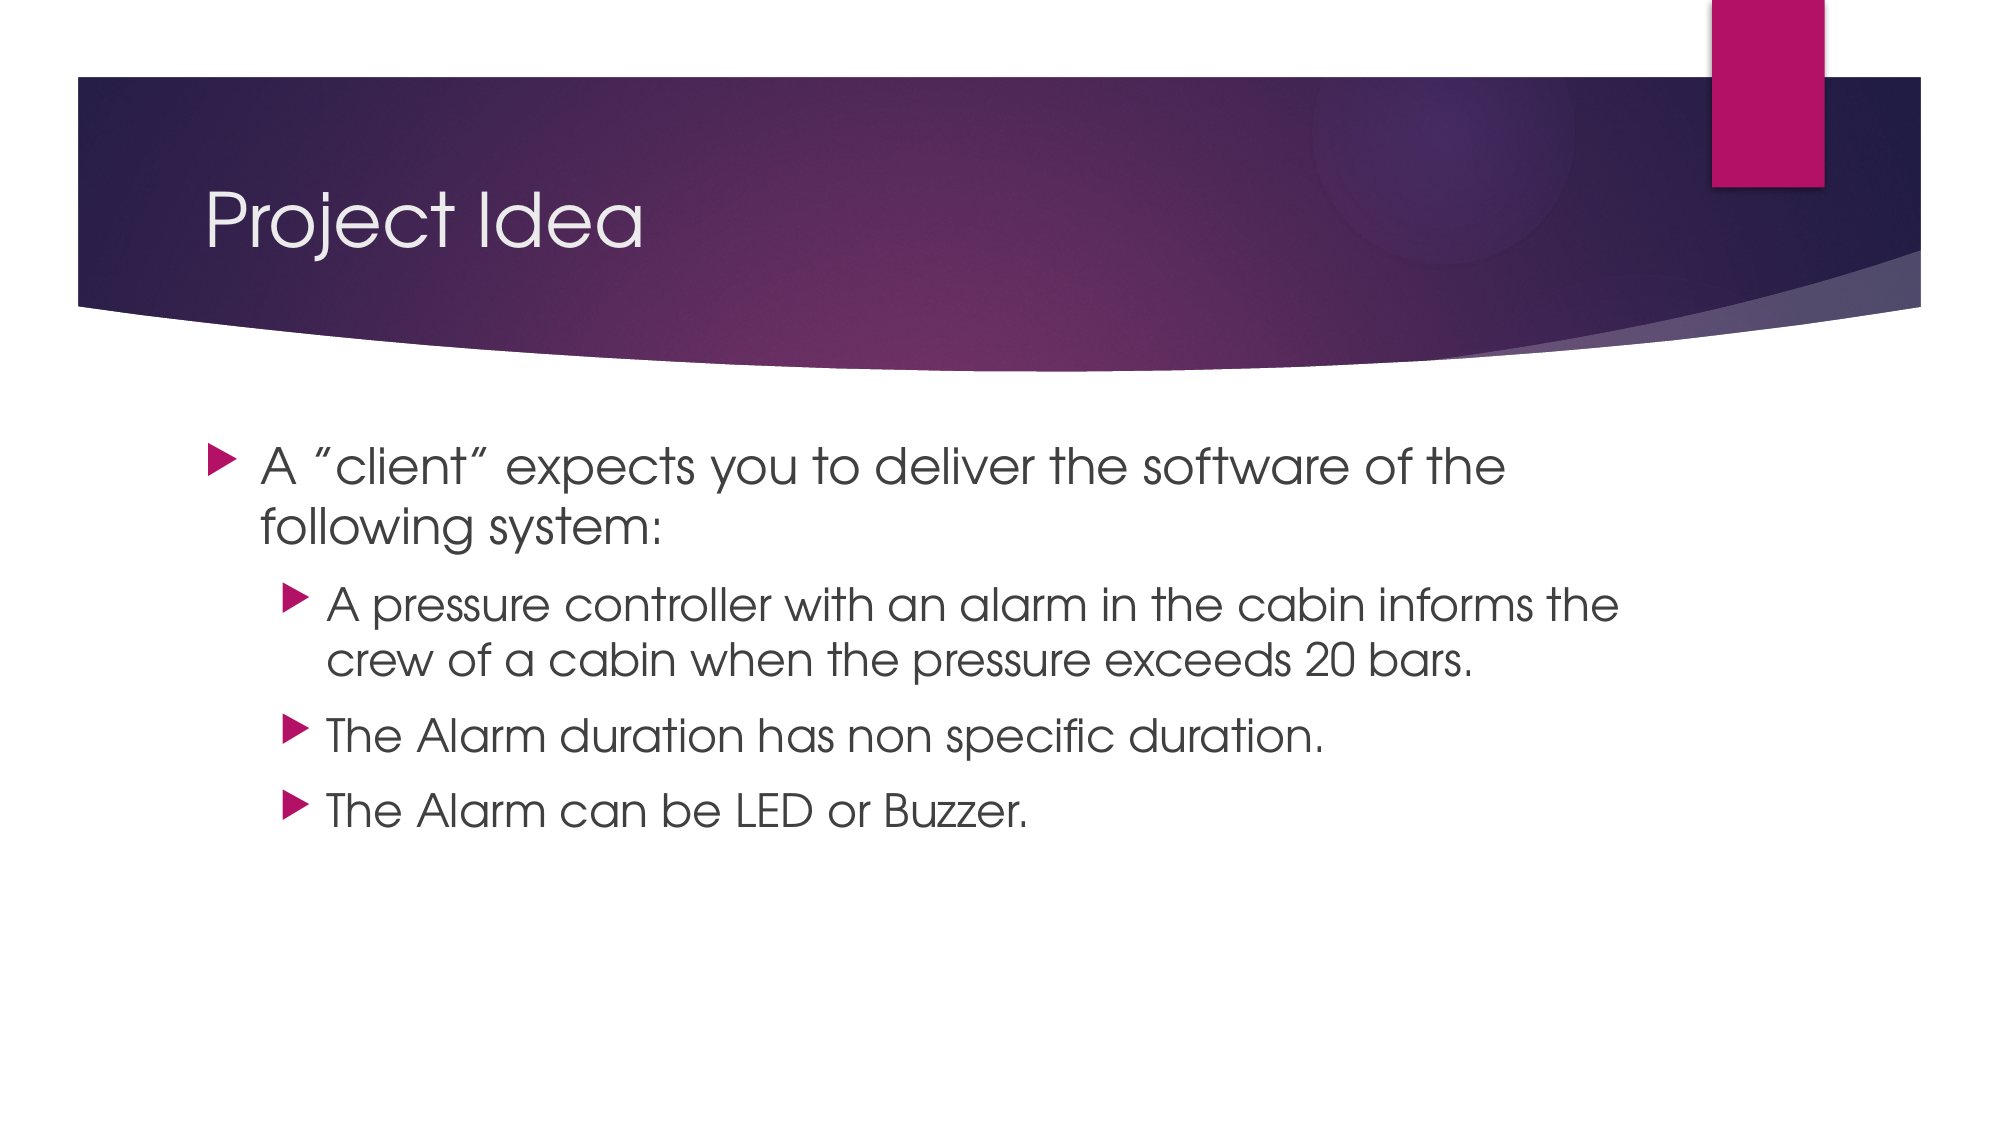

# Project Idea
A ”client” expects you to deliver the software of the following system:
A pressure controller with an alarm in the cabin informs the crew of a cabin when the pressure exceeds 20 bars.
The Alarm duration has non specific duration.
The Alarm can be LED or Buzzer.